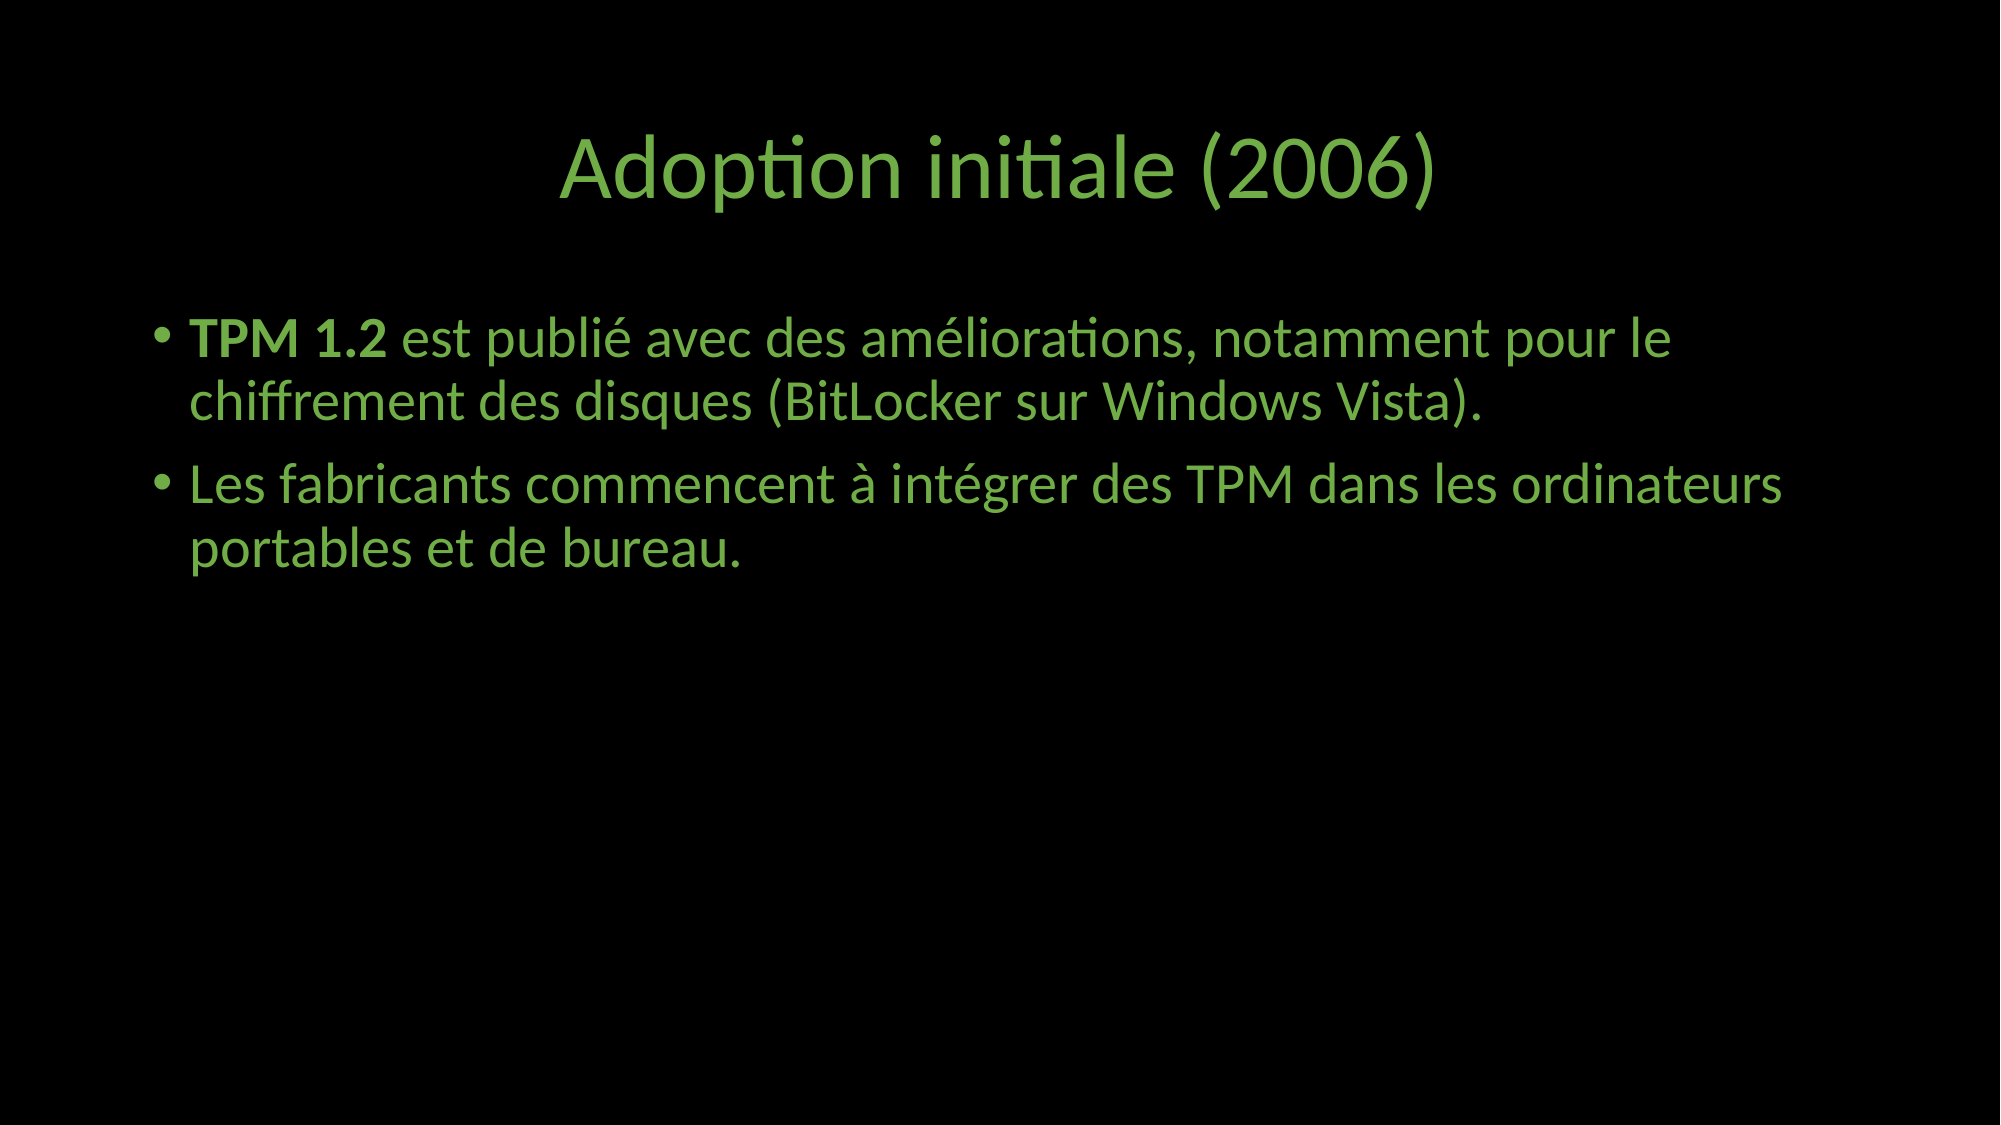

# Adoption initiale (2006)
TPM 1.2 est publié avec des améliorations, notamment pour le chiffrement des disques (BitLocker sur Windows Vista).
Les fabricants commencent à intégrer des TPM dans les ordinateurs portables et de bureau.